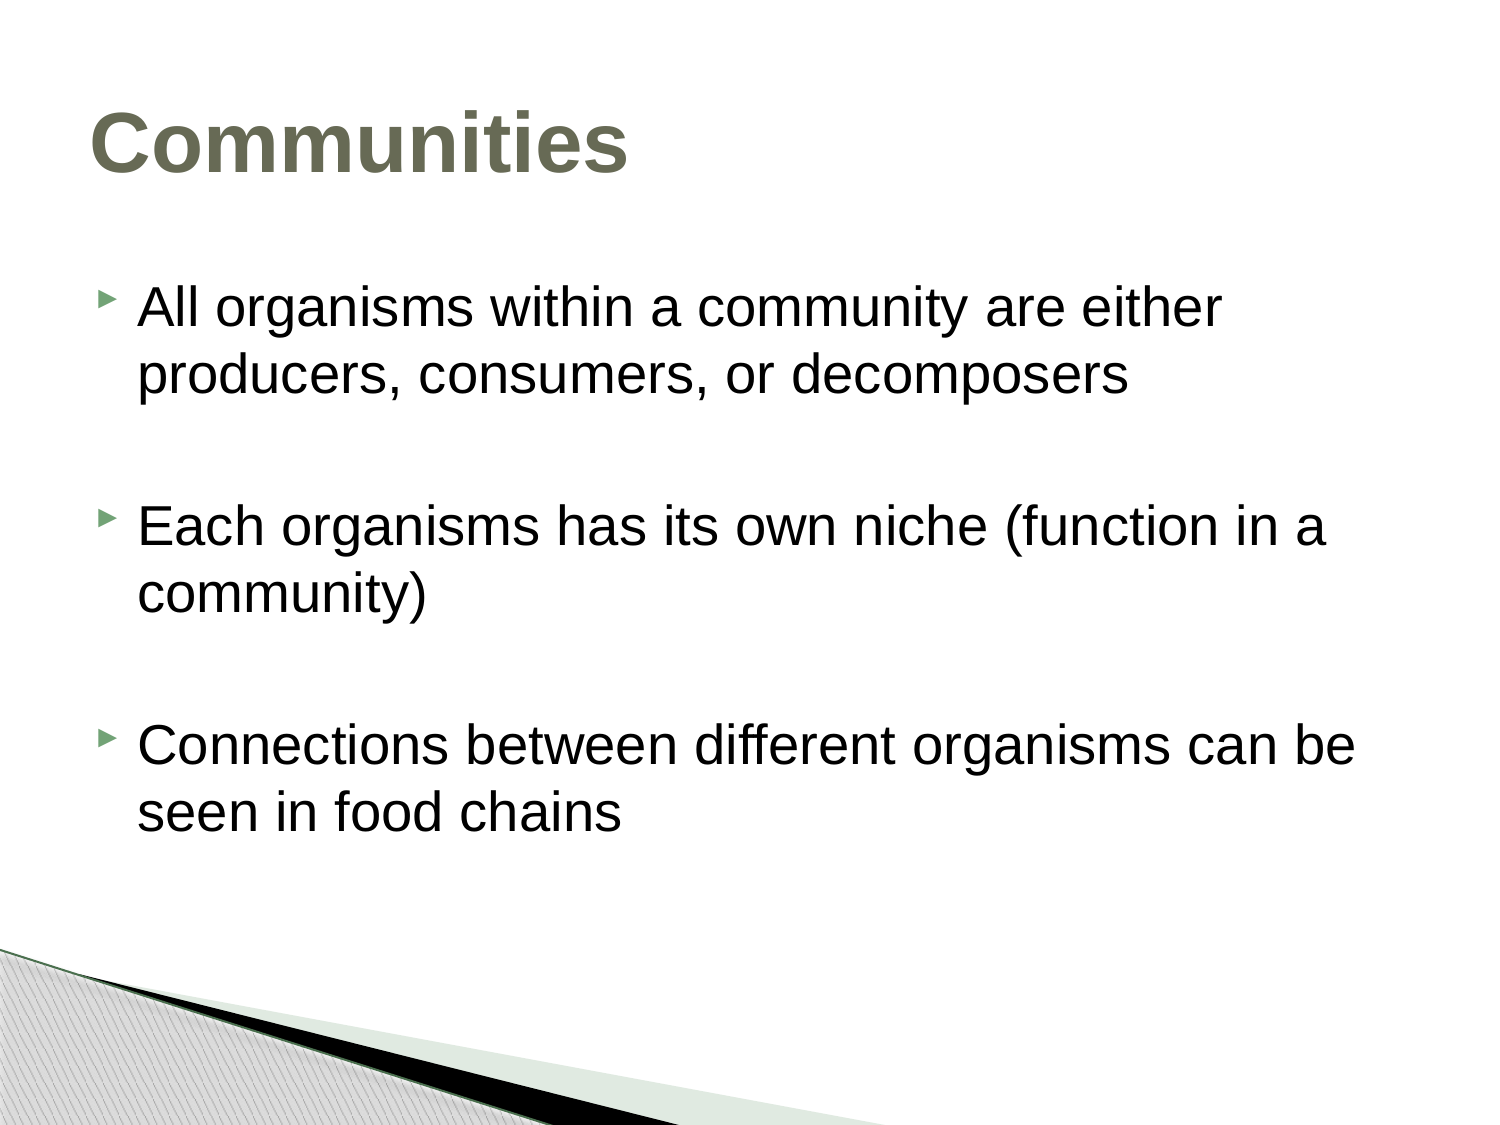

# Communities
All organisms within a community are either producers, consumers, or decomposers

Each organisms has its own niche (function in a community)

Connections between different organisms can be seen in food chains